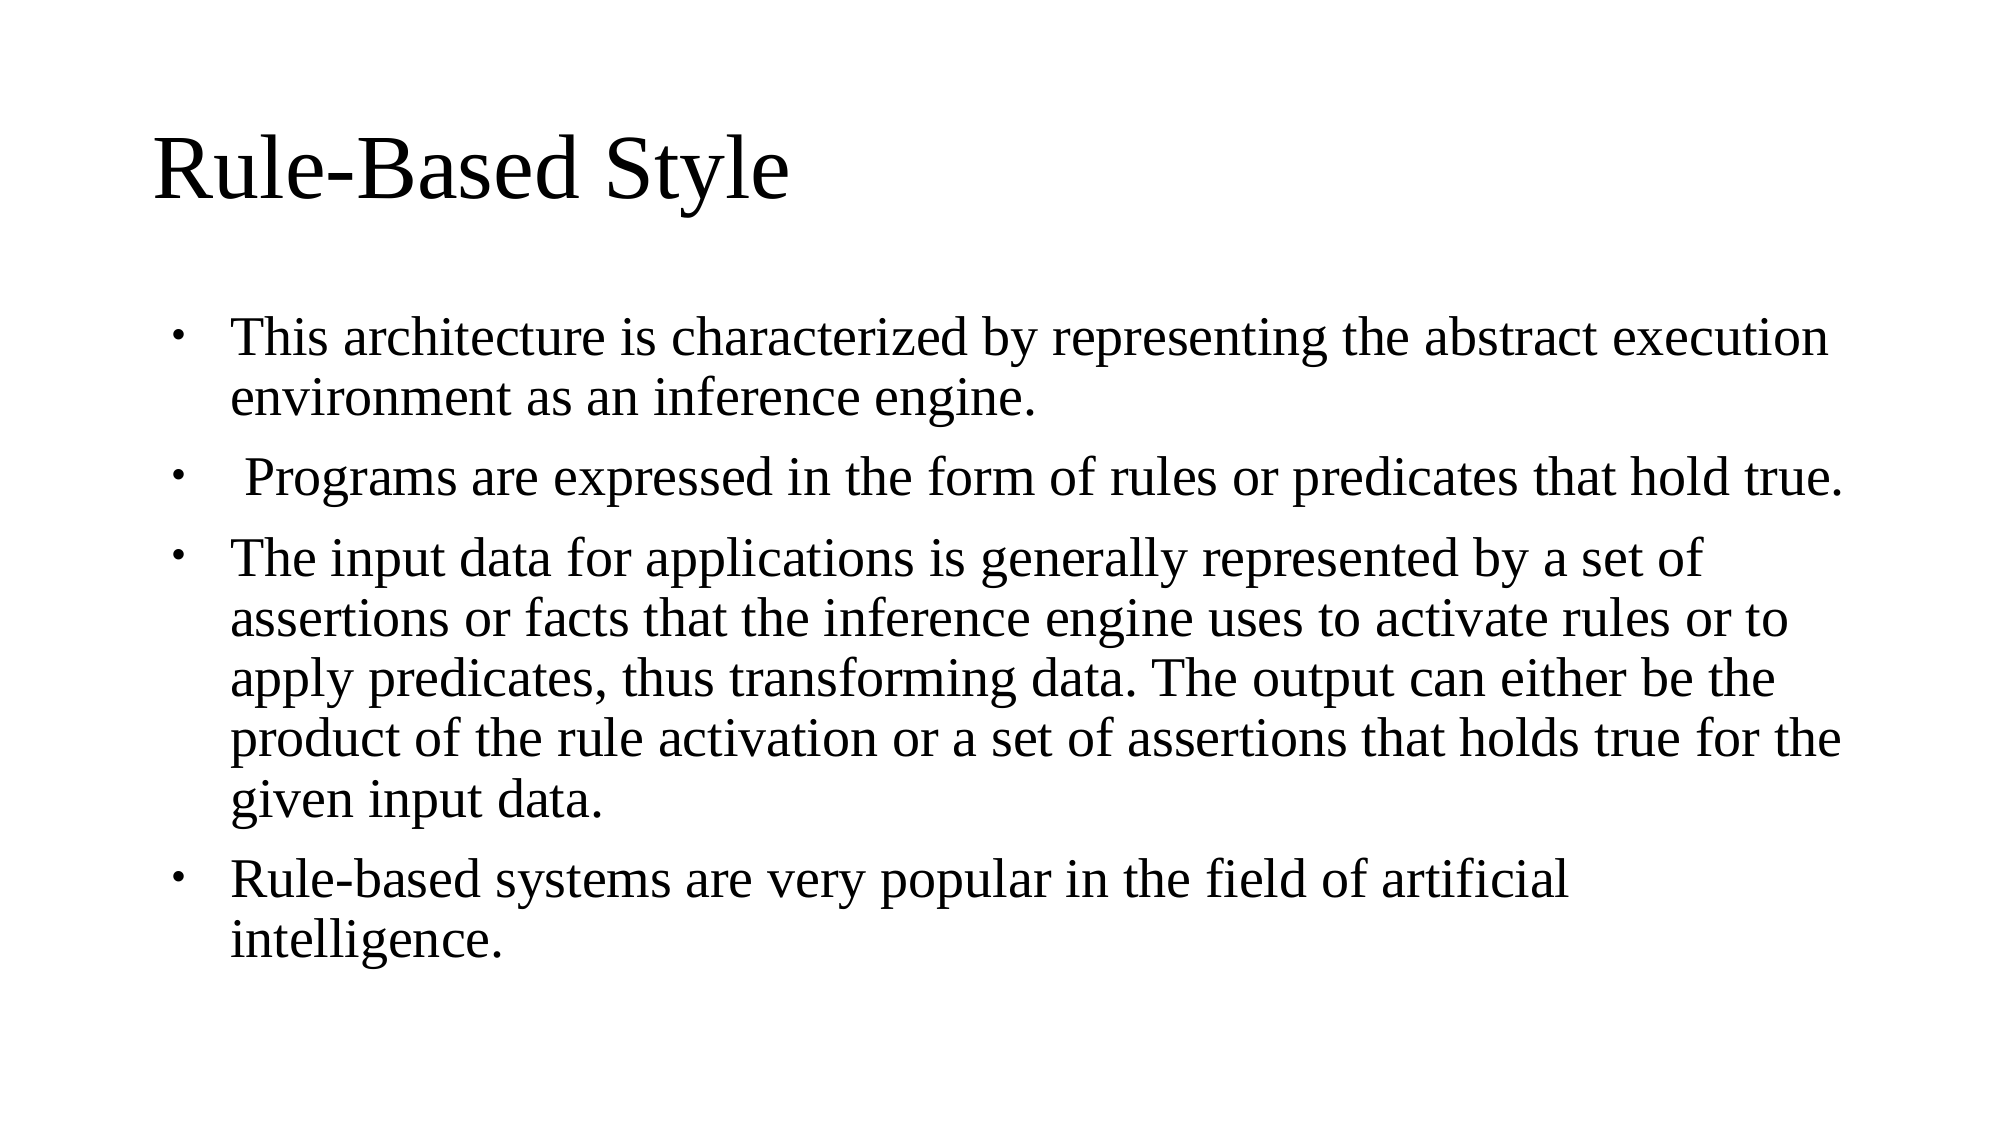

# Rule-Based Style
This architecture is characterized by representing the abstract execution environment as an inference engine.
 Programs are expressed in the form of rules or predicates that hold true.
The input data for applications is generally represented by a set of assertions or facts that the inference engine uses to activate rules or to apply predicates, thus transforming data. The output can either be the product of the rule activation or a set of assertions that holds true for the given input data.
Rule-based systems are very popular in the field of artificial intelligence.